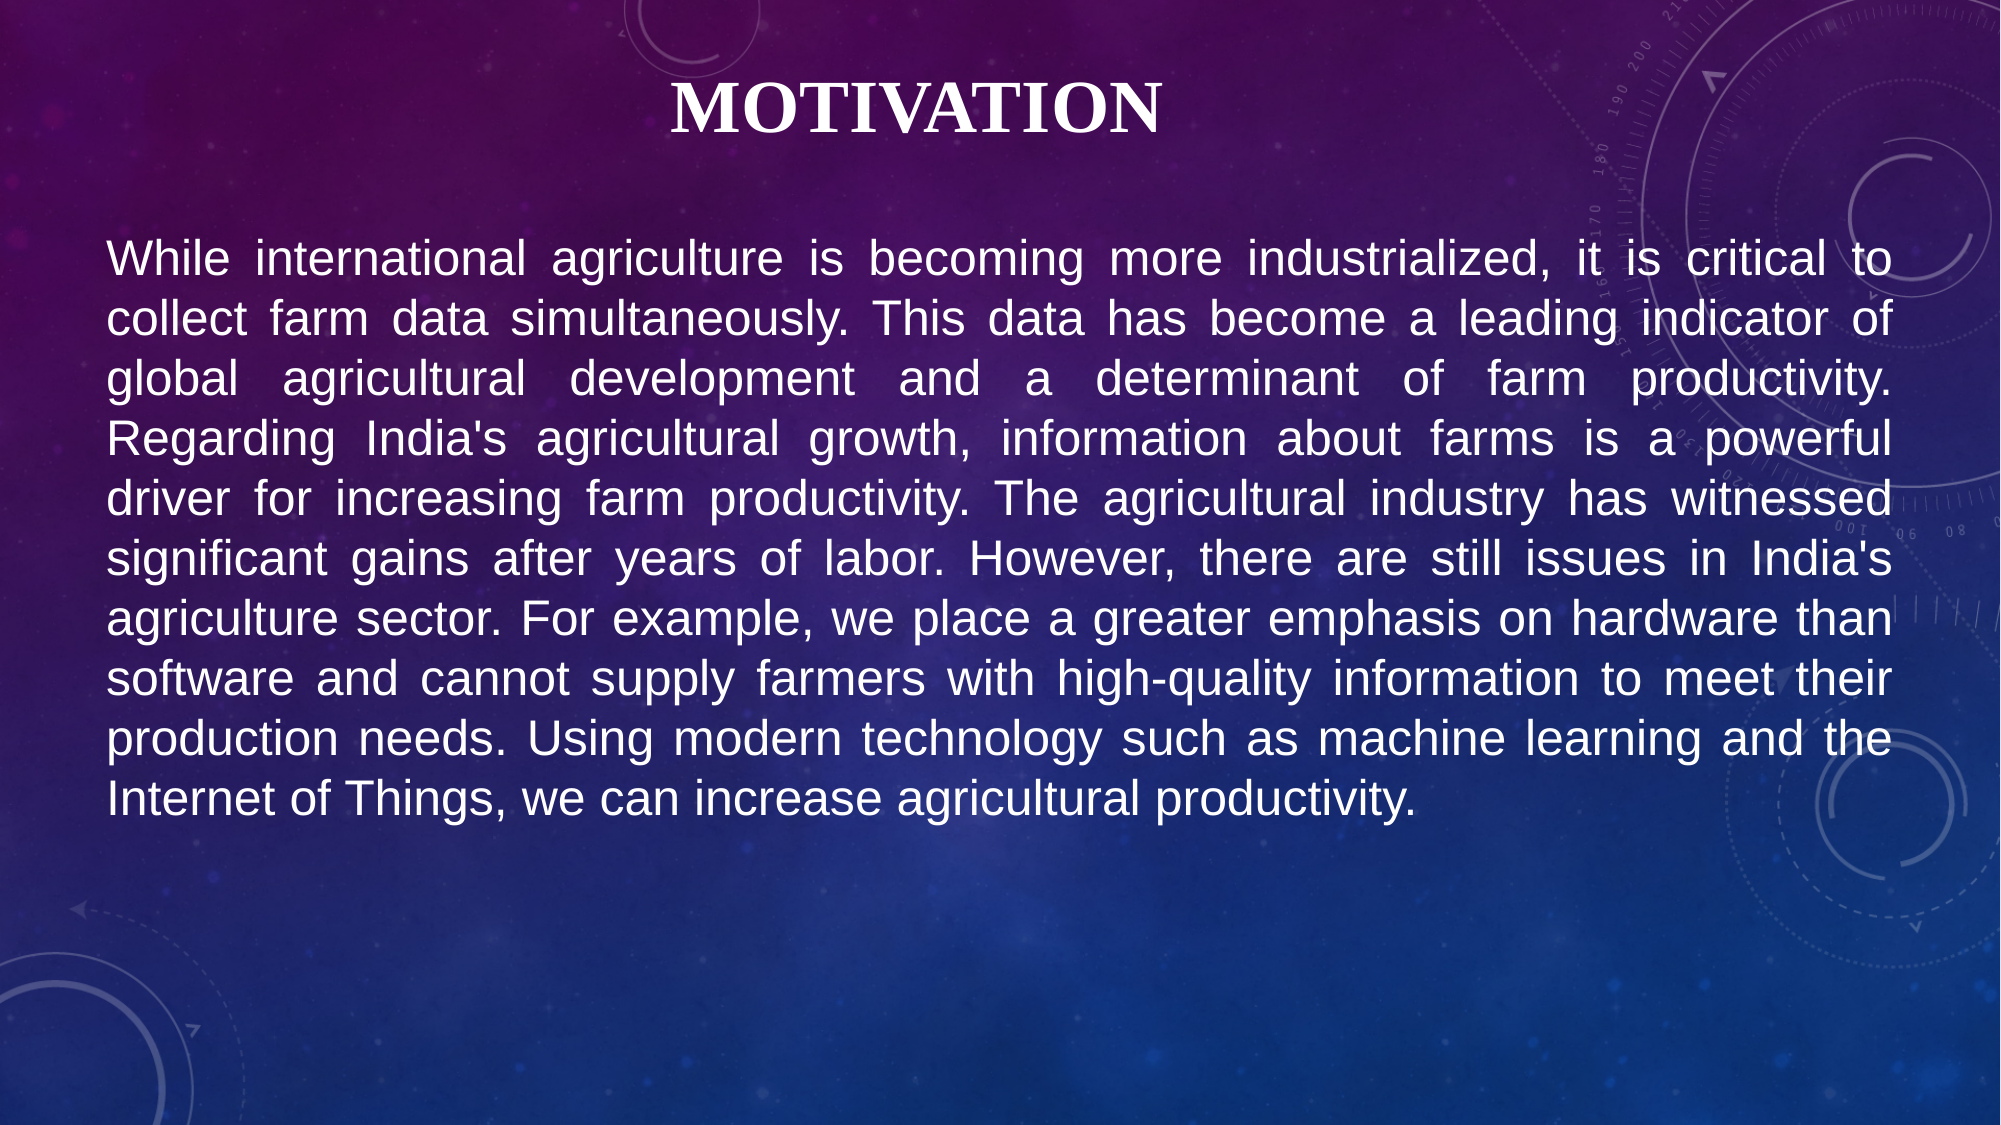

MOTIVATION
While international agriculture is becoming more industrialized, it is critical to collect farm data simultaneously. This data has become a leading indicator of global agricultural development and a determinant of farm productivity. Regarding India's agricultural growth, information about farms is a powerful driver for increasing farm productivity. The agricultural industry has witnessed significant gains after years of labor. However, there are still issues in India's agriculture sector. For example, we place a greater emphasis on hardware than software and cannot supply farmers with high-quality information to meet their production needs. Using modern technology such as machine learning and the Internet of Things, we can increase agricultural productivity.